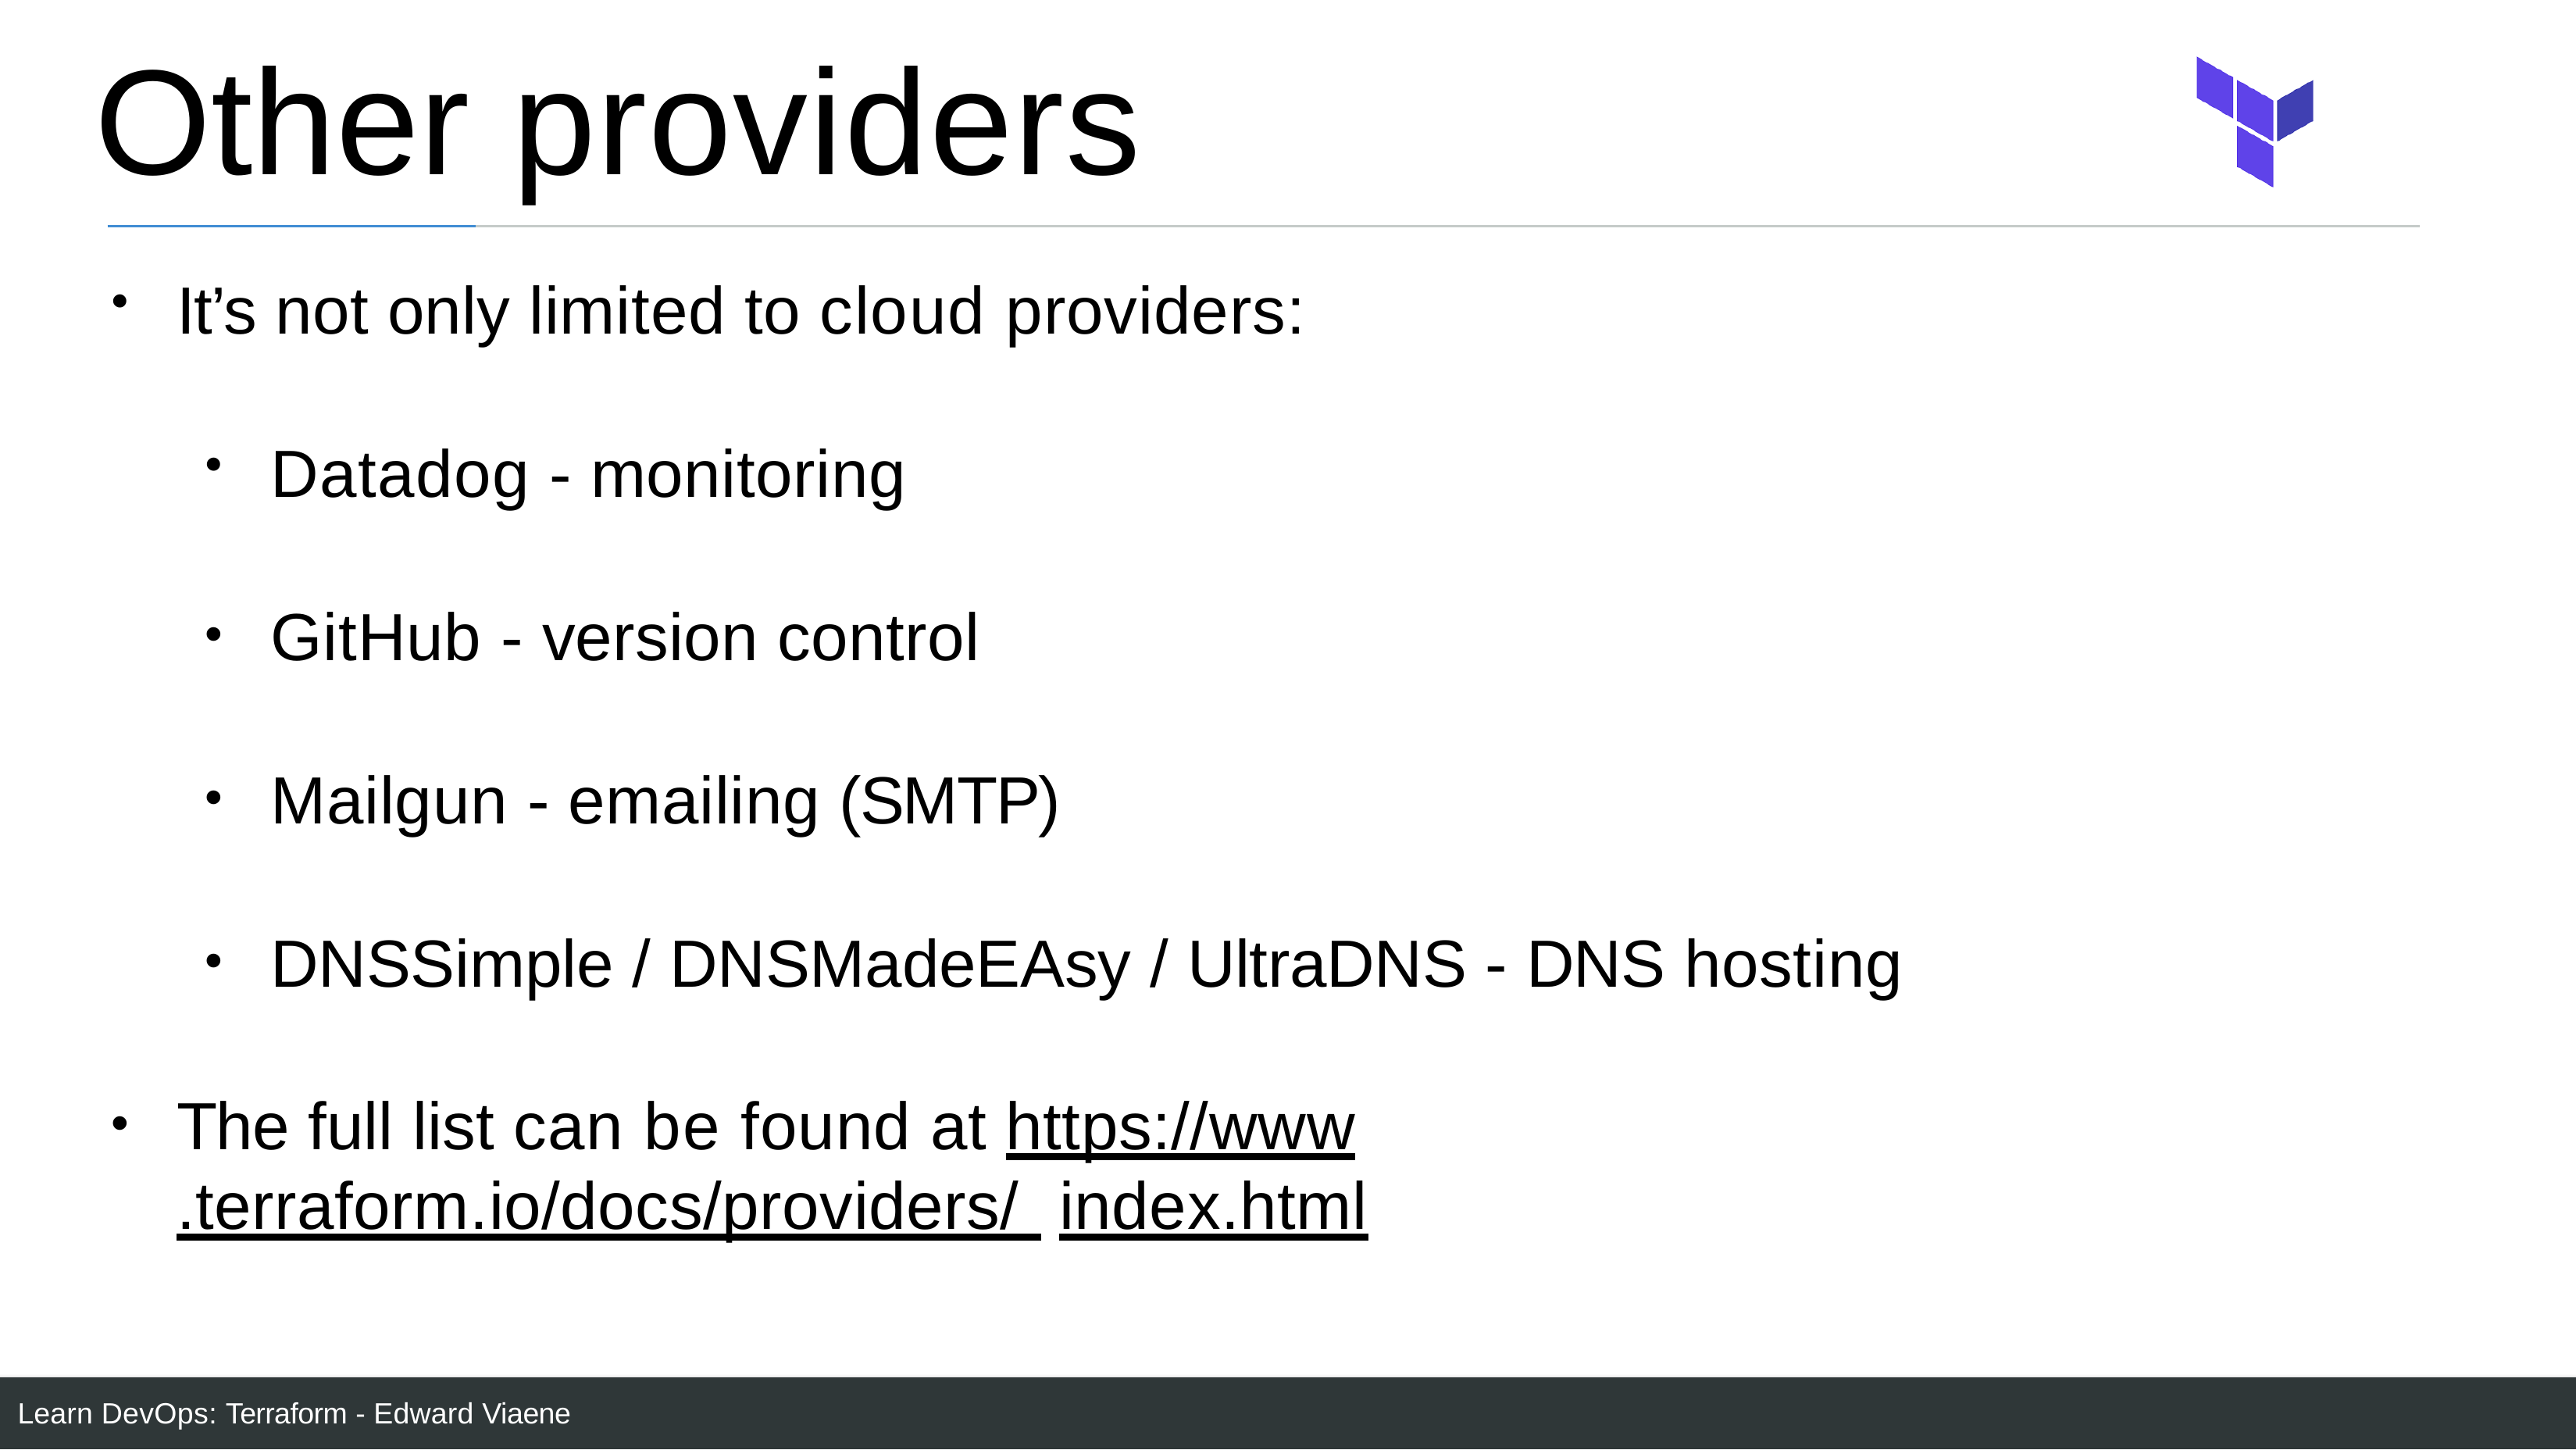

# Other providers
It’s not only limited to cloud providers:

Datadog - monitoring

GitHub - version control

Mailgun - emailing (SMTP)

DNSSimple / DNSMadeEAsy / UltraDNS - DNS hosting

The full list can be found at https://www.terraform.io/docs/providers/  index.html
Learn DevOps: Terraform - Edward Viaene